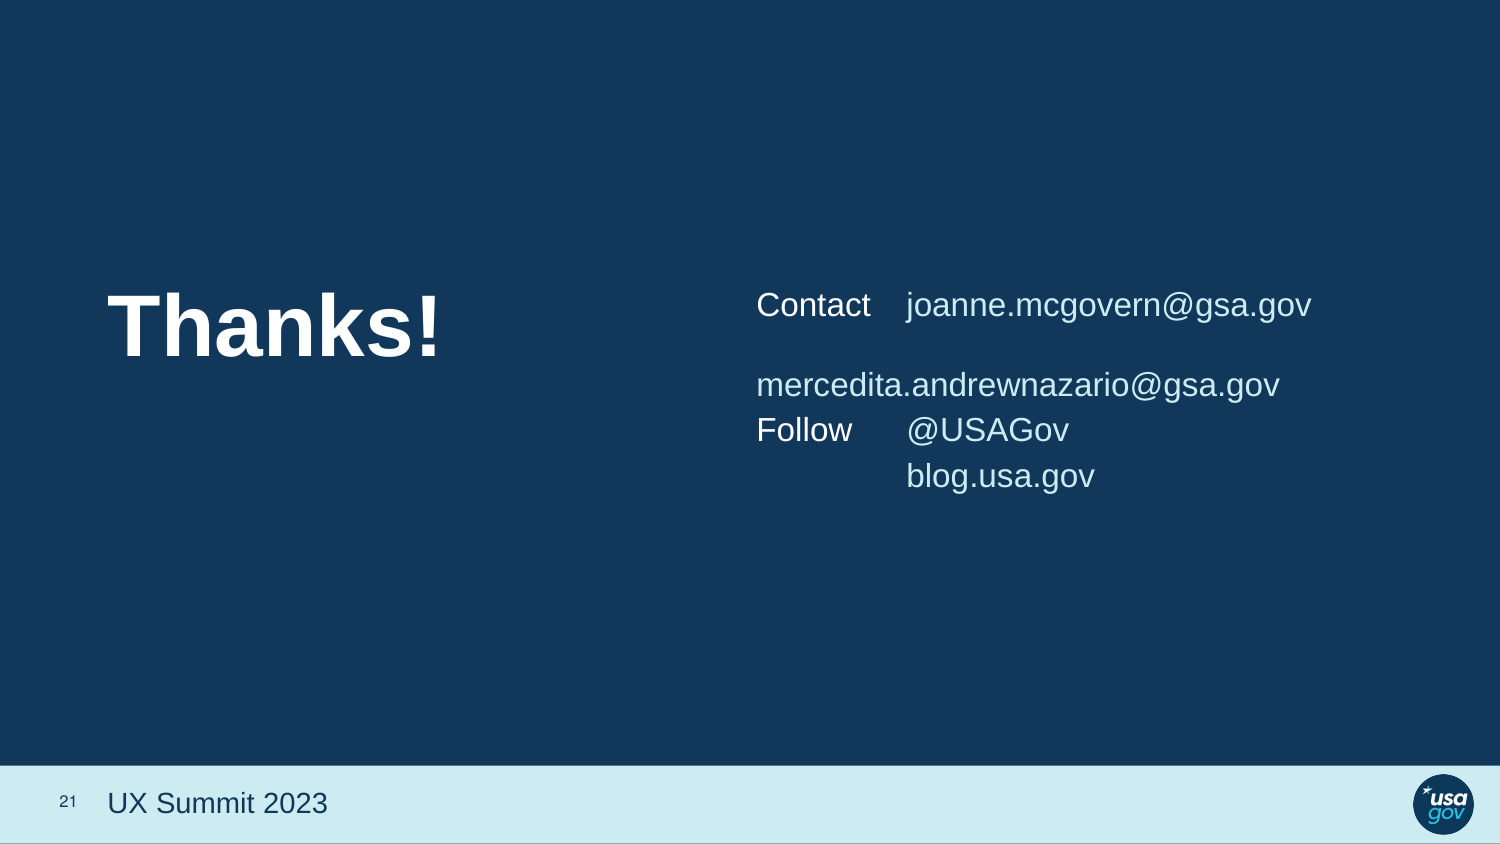

Thanks!
Thanks!
Contact 	joanne.mcgovern@gsa.gov		mercedita.andrewnazario@gsa.gov
Follow 	@USAGov
   	blog.usa.gov
21